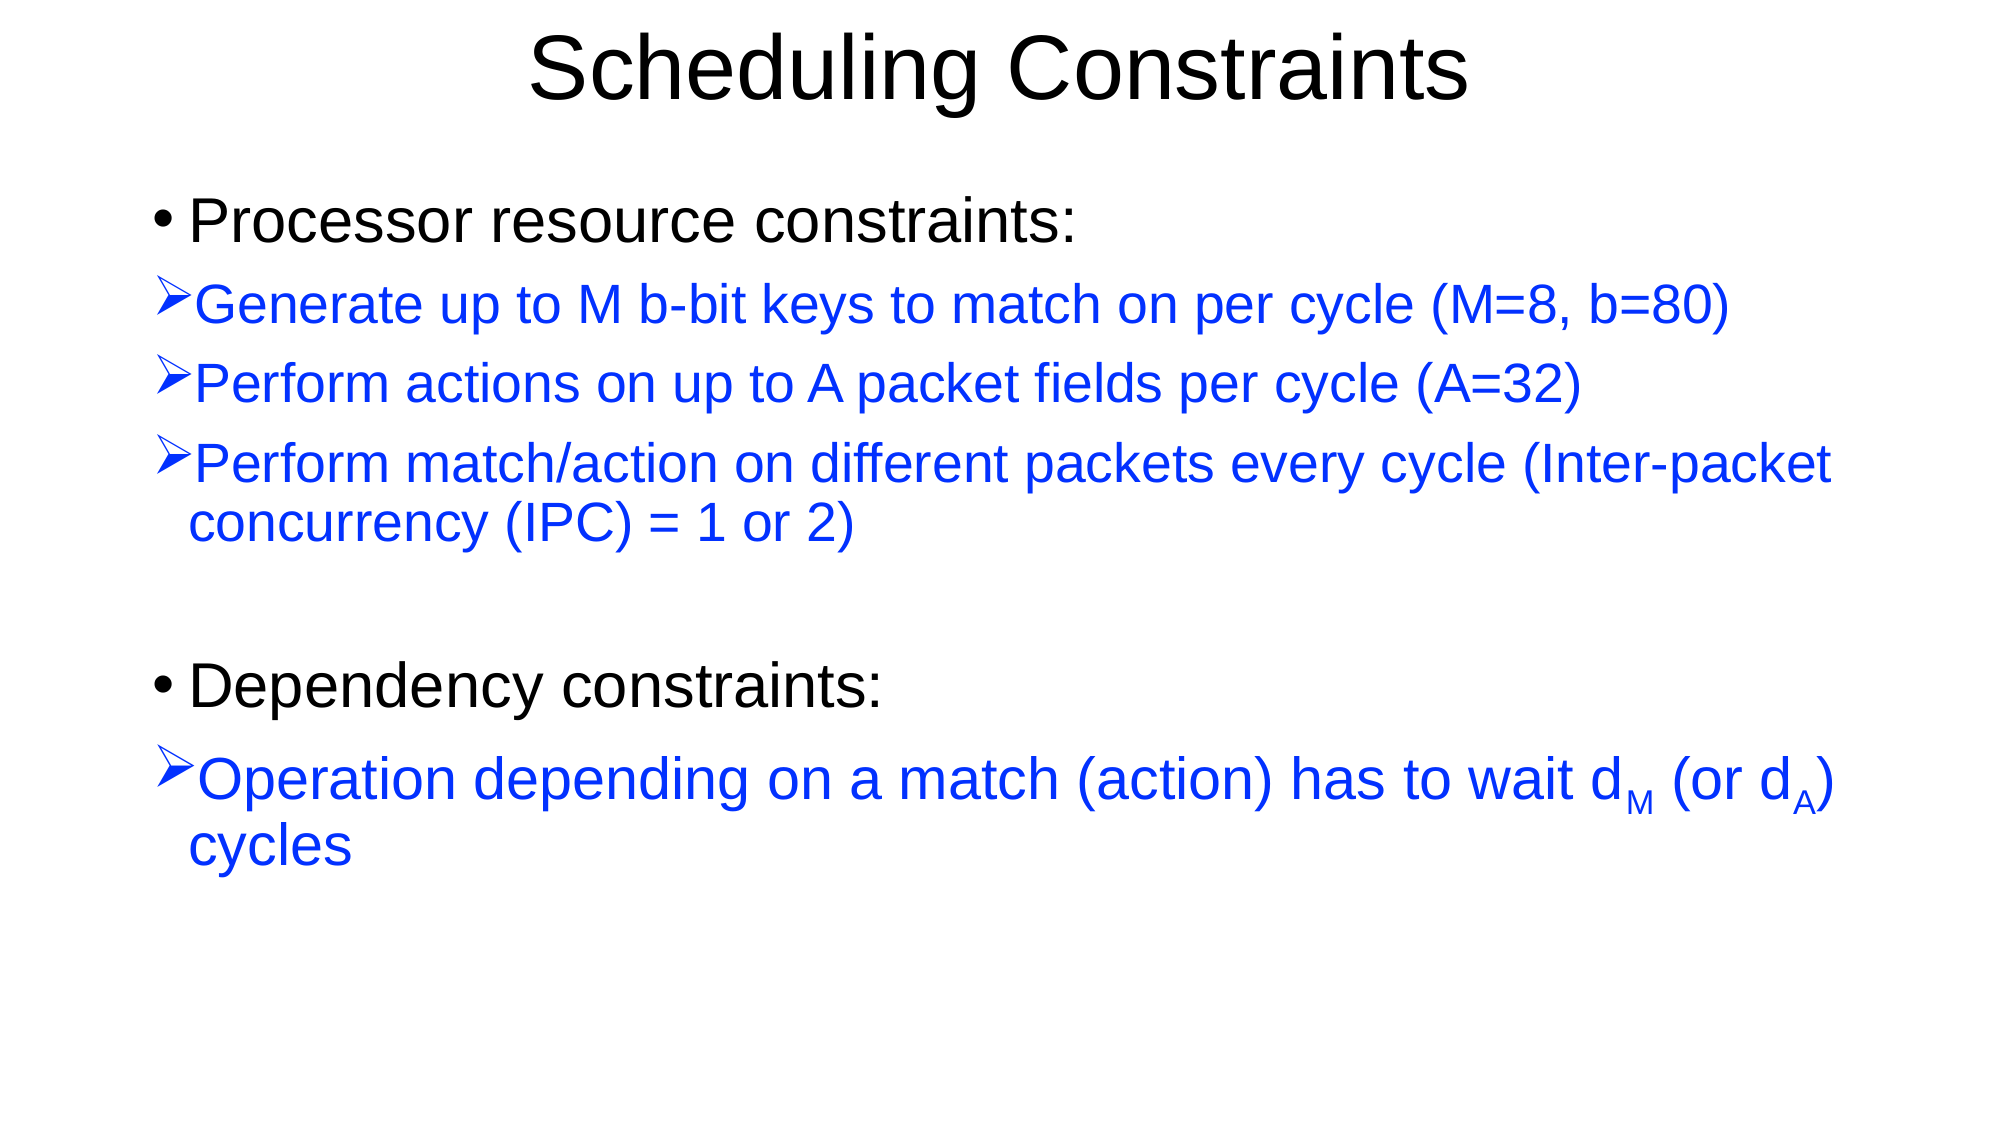

# Scheduling Constraints
Processor resource constraints:
Generate up to M b-bit keys to match on per cycle (M=8, b=80)
Perform actions on up to A packet fields per cycle (A=32)
Perform match/action on different packets every cycle (Inter-packet concurrency (IPC) = 1 or 2)

Dependency constraints:
Operation depending on a match (action) has to wait dM (or dA) cycles